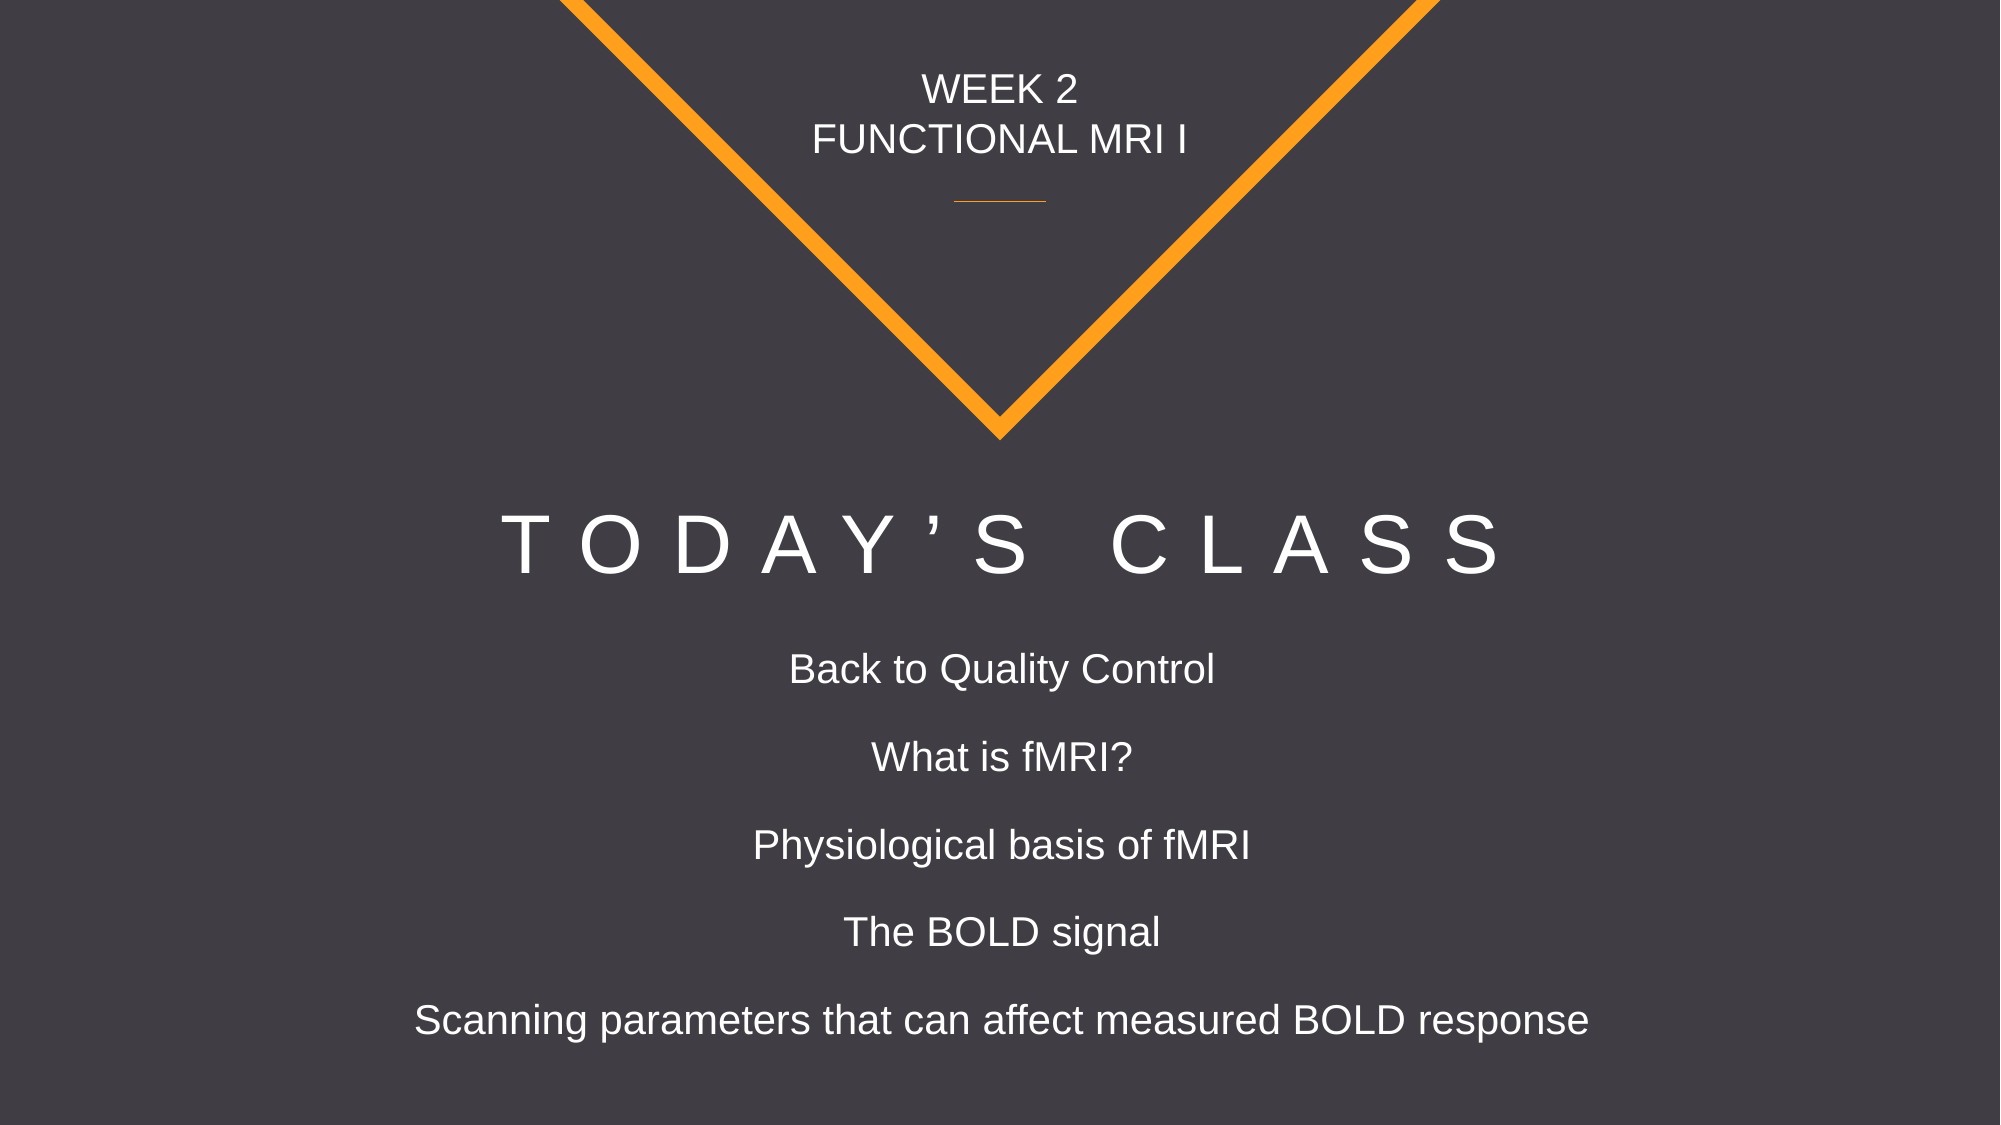

WEEK 2
FUNCTIONAL MRI I
TODAY’S CLASS
Back to Quality Control
What is fMRI?
Physiological basis of fMRI
The BOLD signal
Scanning parameters that can affect measured BOLD response